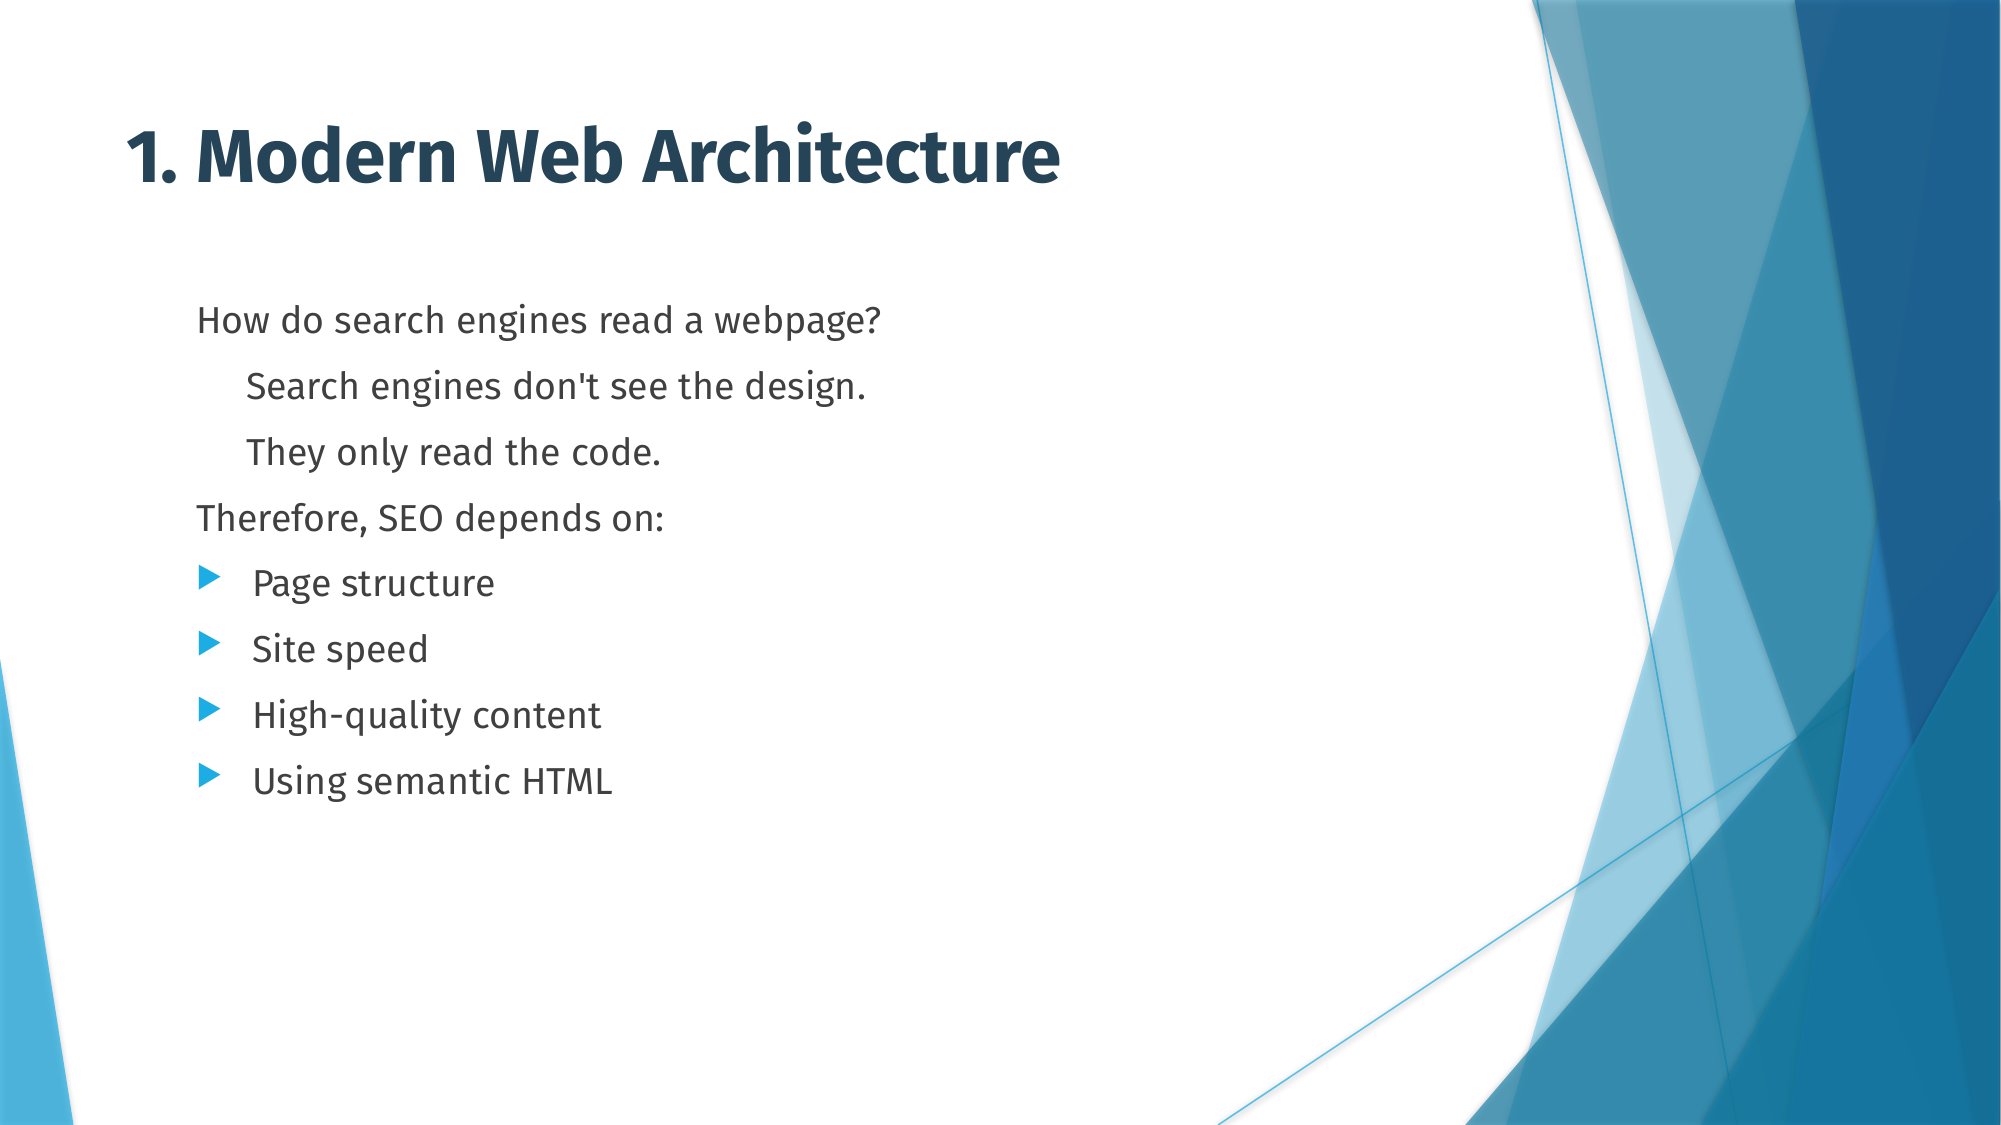

# 1. Modern Web Architecture
How do search engines read a webpage?
     Search engines don't see the design.
     They only read the code.
Therefore, SEO depends on:
Page structure
Site speed
High-quality content
Using semantic HTML